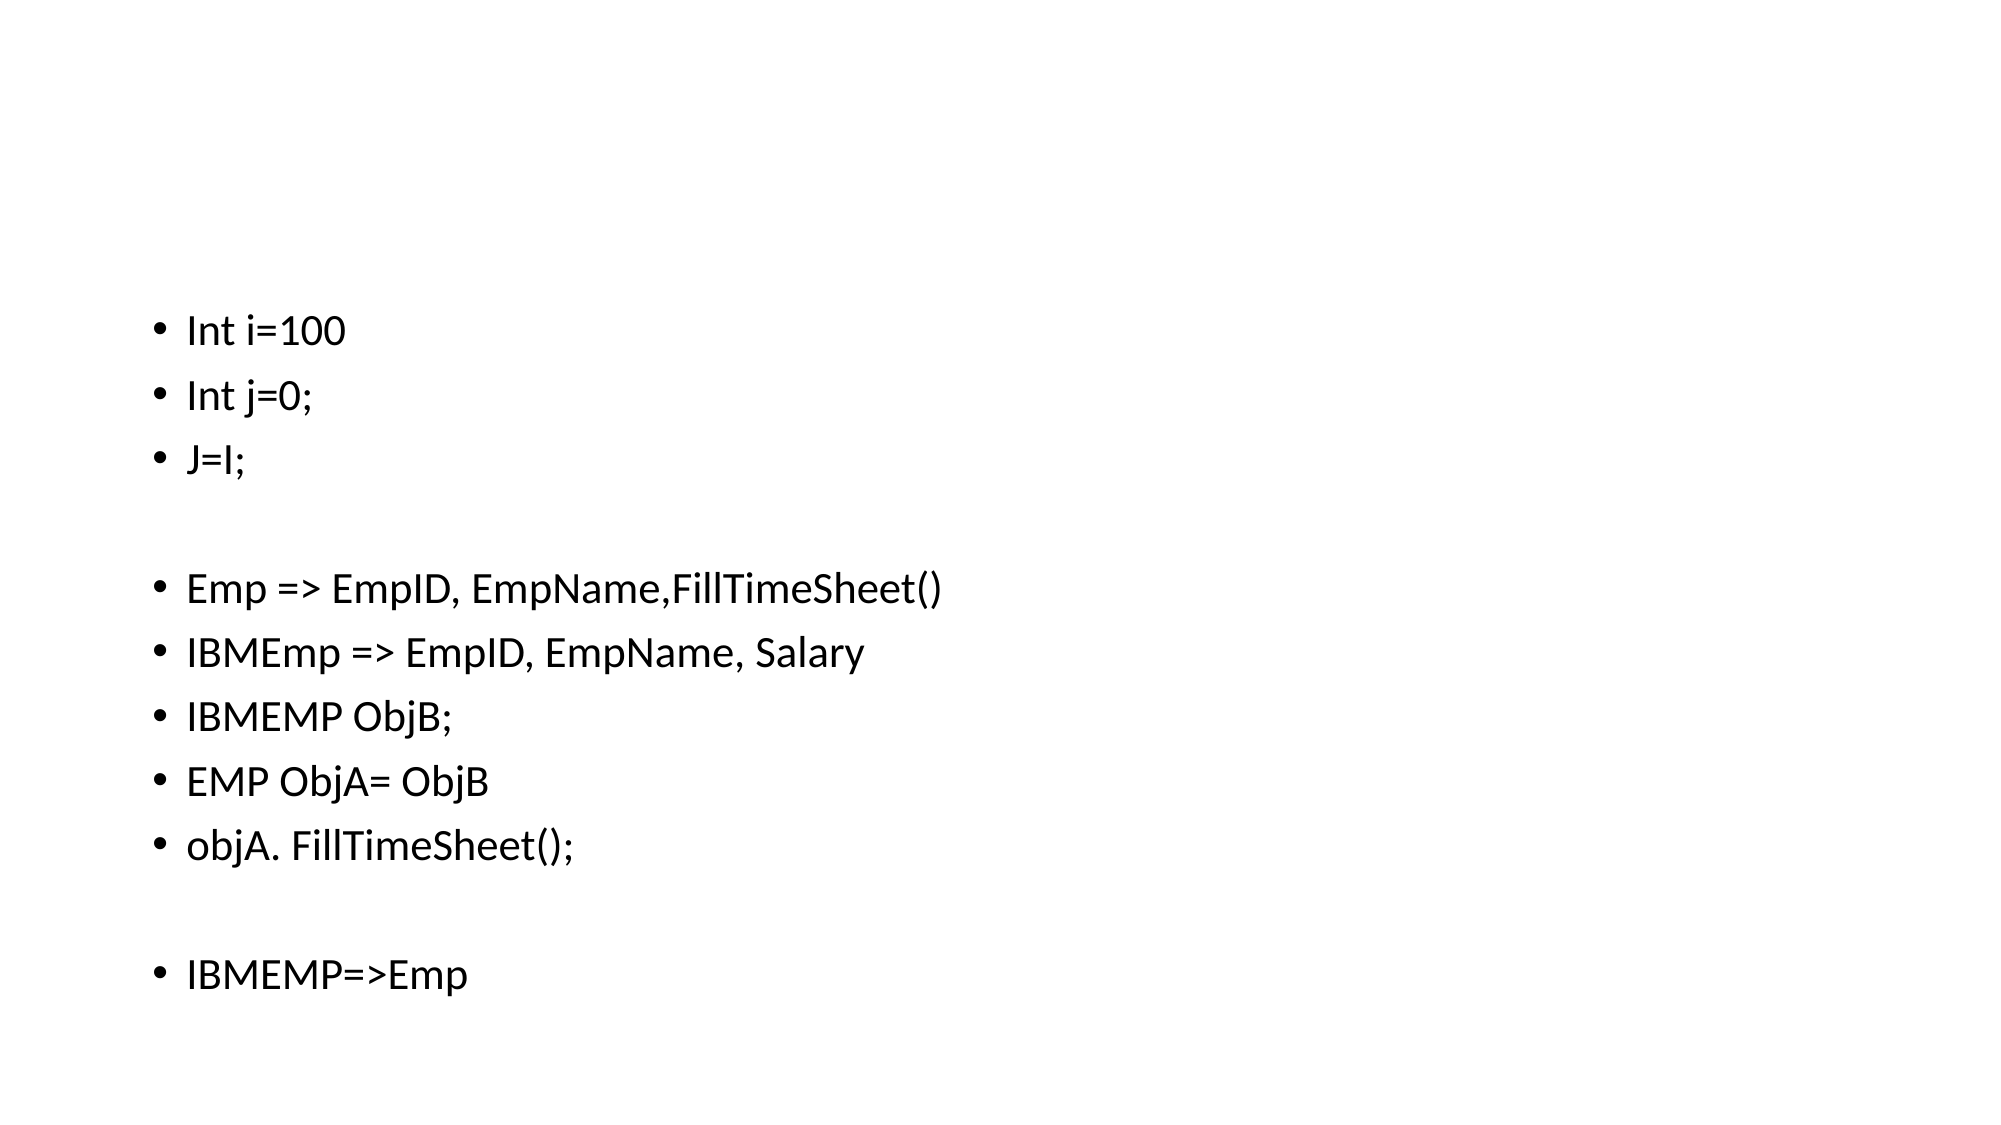

#
Int i=100
Int j=0;
J=I;

Emp => EmpID, EmpName,FillTimeSheet()
IBMEmp => EmpID, EmpName, Salary
IBMEMP ObjB;
EMP ObjA= ObjB
objA. FillTimeSheet();

IBMEMP=>Emp